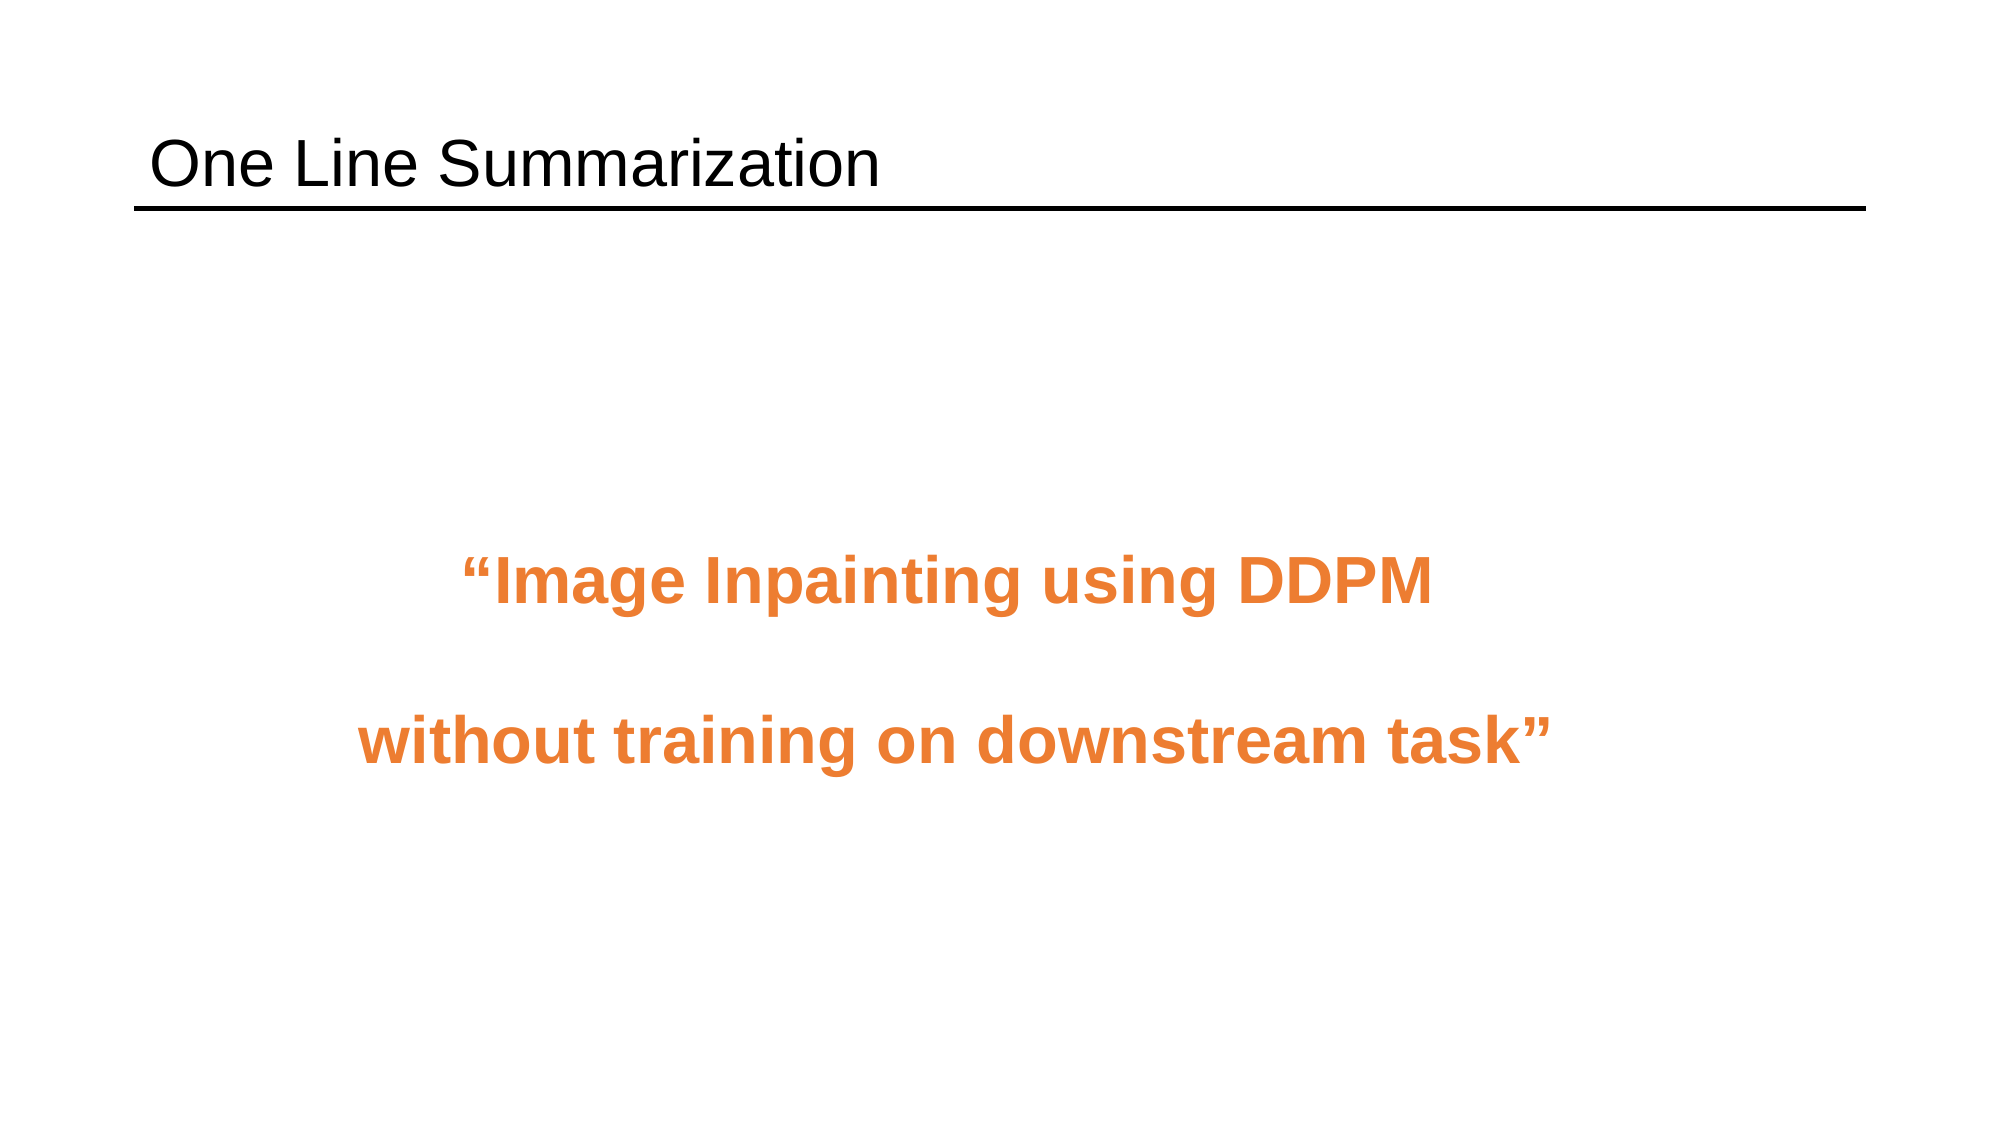

One Line Summarization
“Image Inpainting using DDPM
without training on downstream task”